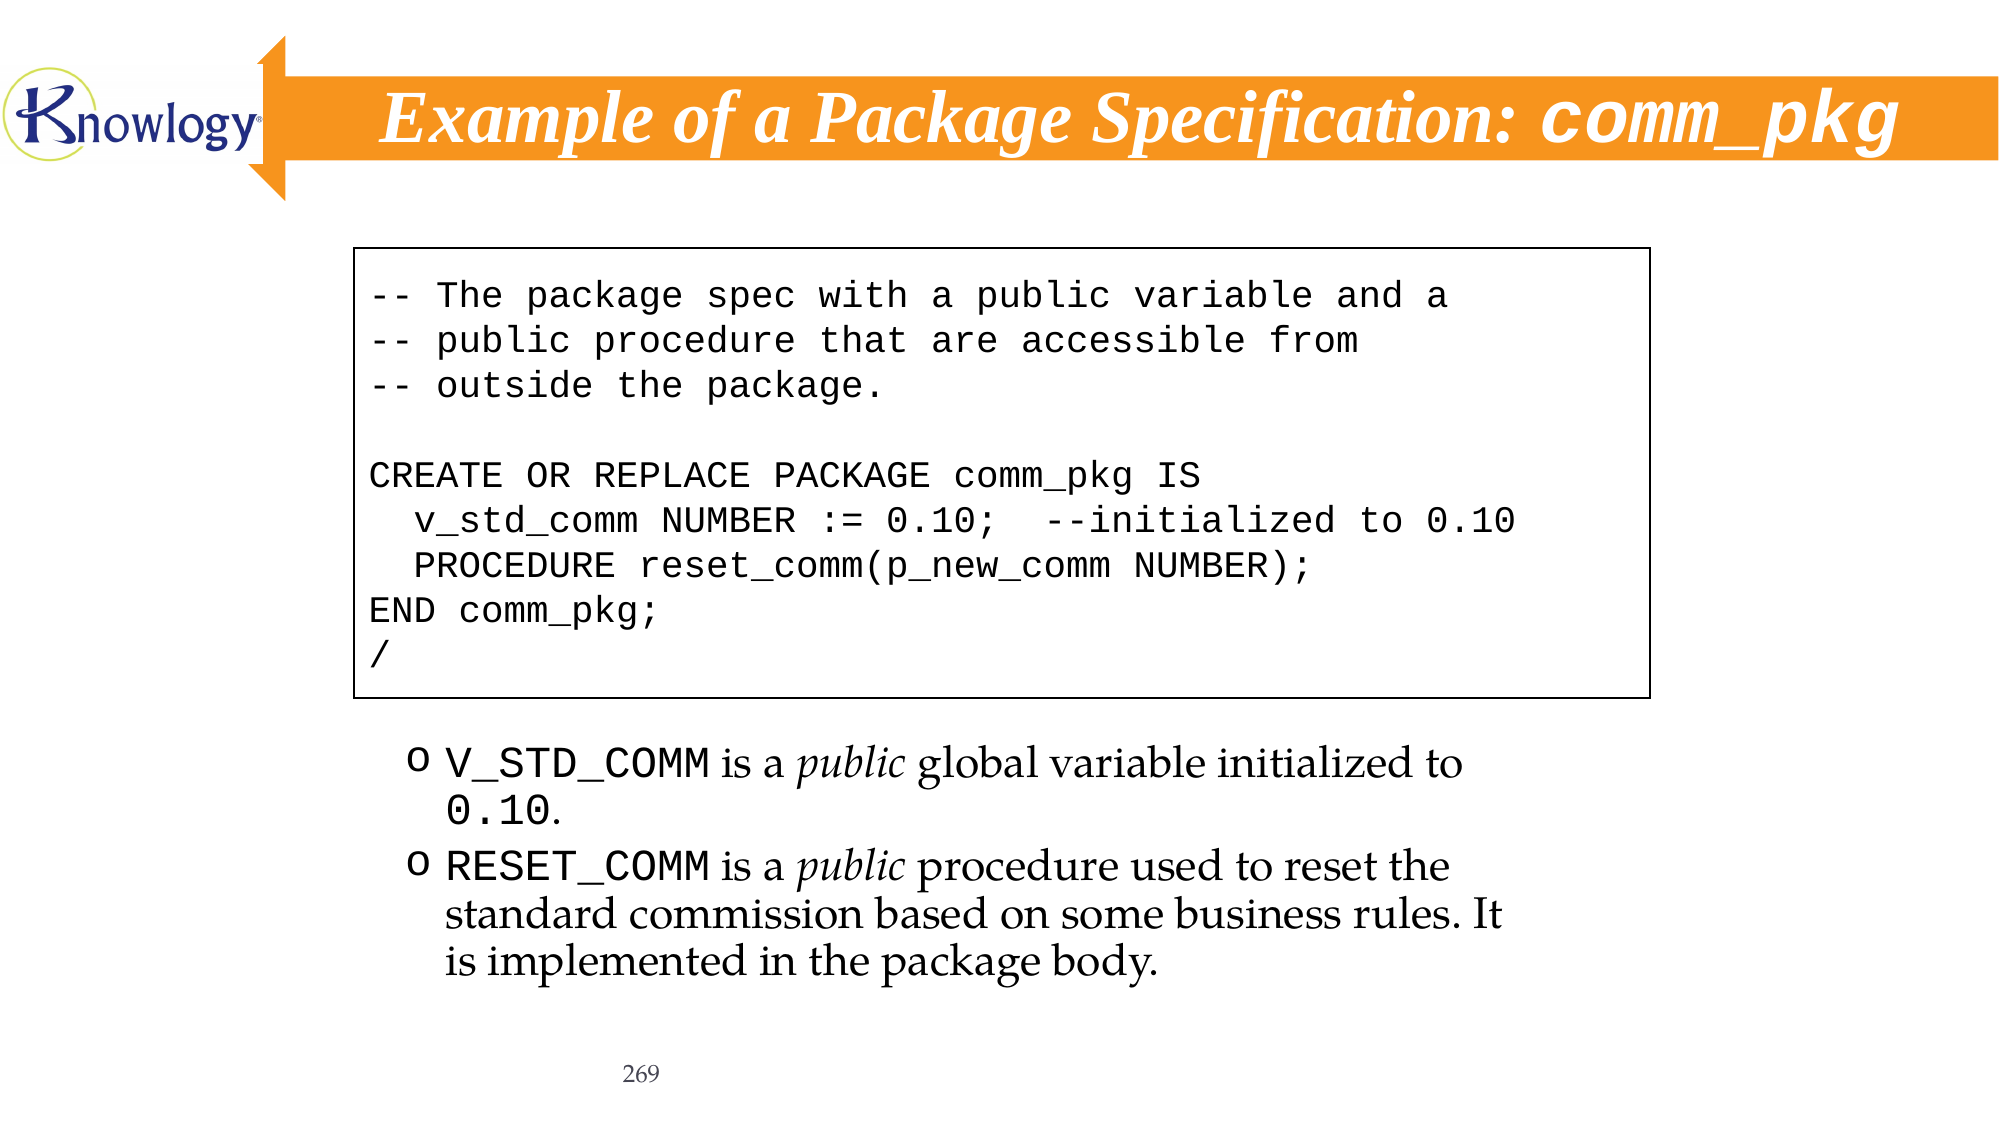

# Example of a Package Specification: comm_pkg
-- The package spec with a public variable and a
-- public procedure that are accessible from
-- outside the package.

CREATE OR REPLACE PACKAGE comm_pkg IS
  v_std_comm NUMBER := 0.10;  --initialized to 0.10
  PROCEDURE reset_comm(p_new_comm NUMBER);
END comm_pkg;
/

V_STD_COMM is a public global variable initialized to 0.10.
RESET_COMM is a public procedure used to reset the standard commission based on some business rules. It is implemented in the package body.
269